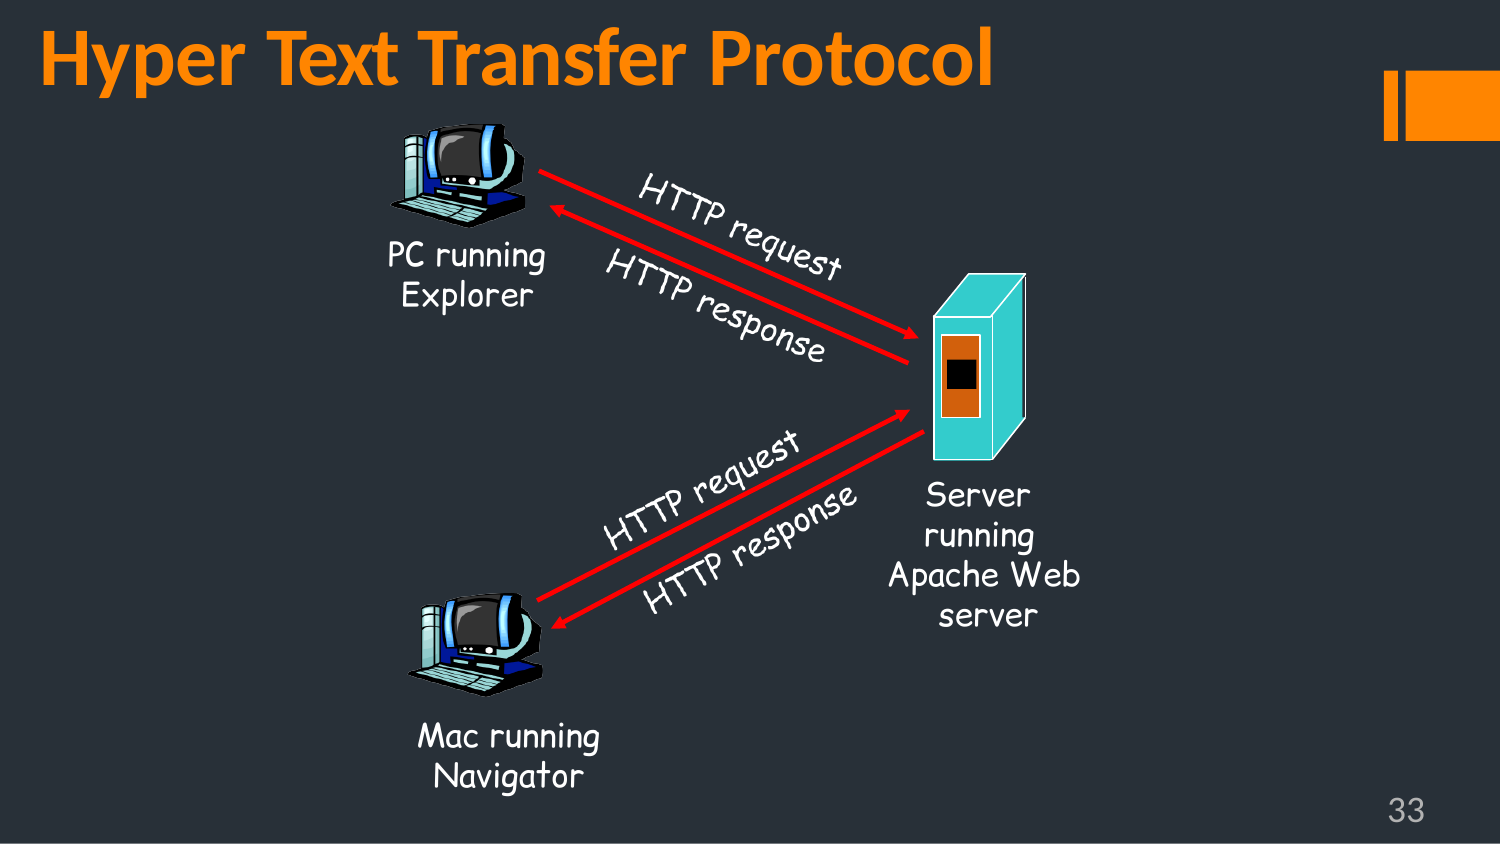

# Hyper Text Transfer Protocol

PC running
Explorer

Server  running  Apache Web  server

Mac running
Navigator
33